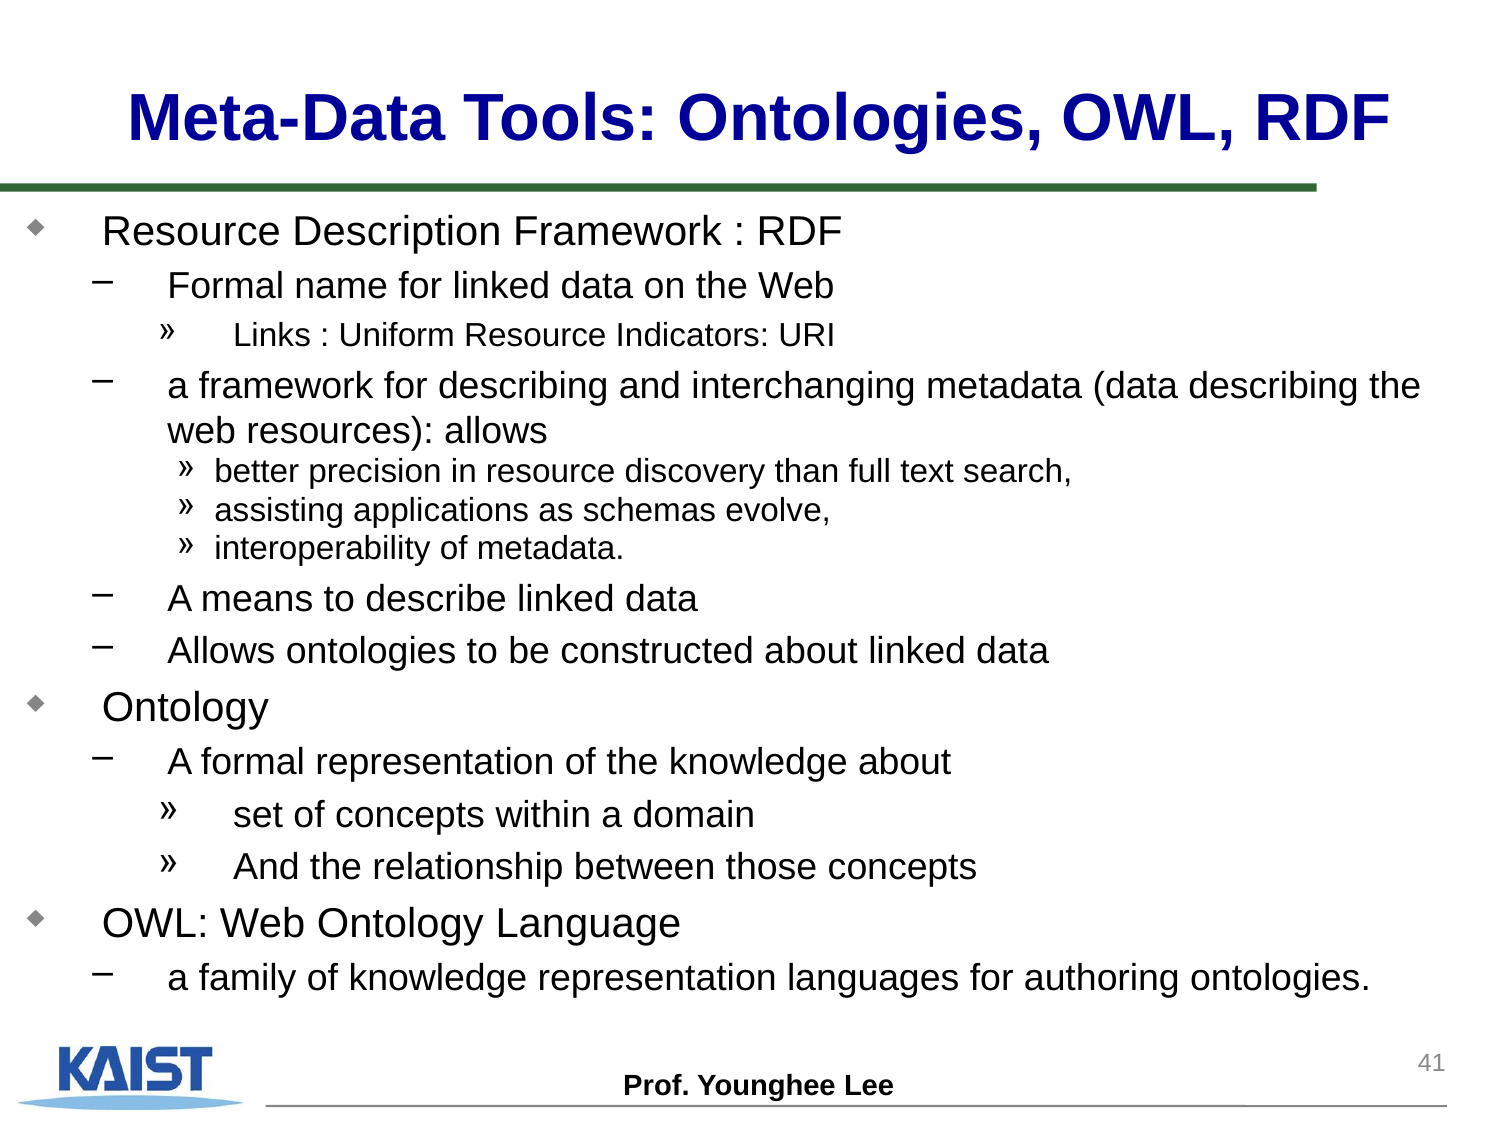

# Meta-Data Tools: Ontologies, OWL, RDF
Resource Description Framework : RDF
Formal name for linked data on the Web
Links : Uniform Resource Indicators: URI
a framework for describing and interchanging metadata (data describing the web resources): allows
better precision in resource discovery than full text search,
assisting applications as schemas evolve,
interoperability of metadata.
A means to describe linked data
Allows ontologies to be constructed about linked data
Ontology
A formal representation of the knowledge about
set of concepts within a domain
And the relationship between those concepts
OWL: Web Ontology Language
a family of knowledge representation languages for authoring ontologies.
41